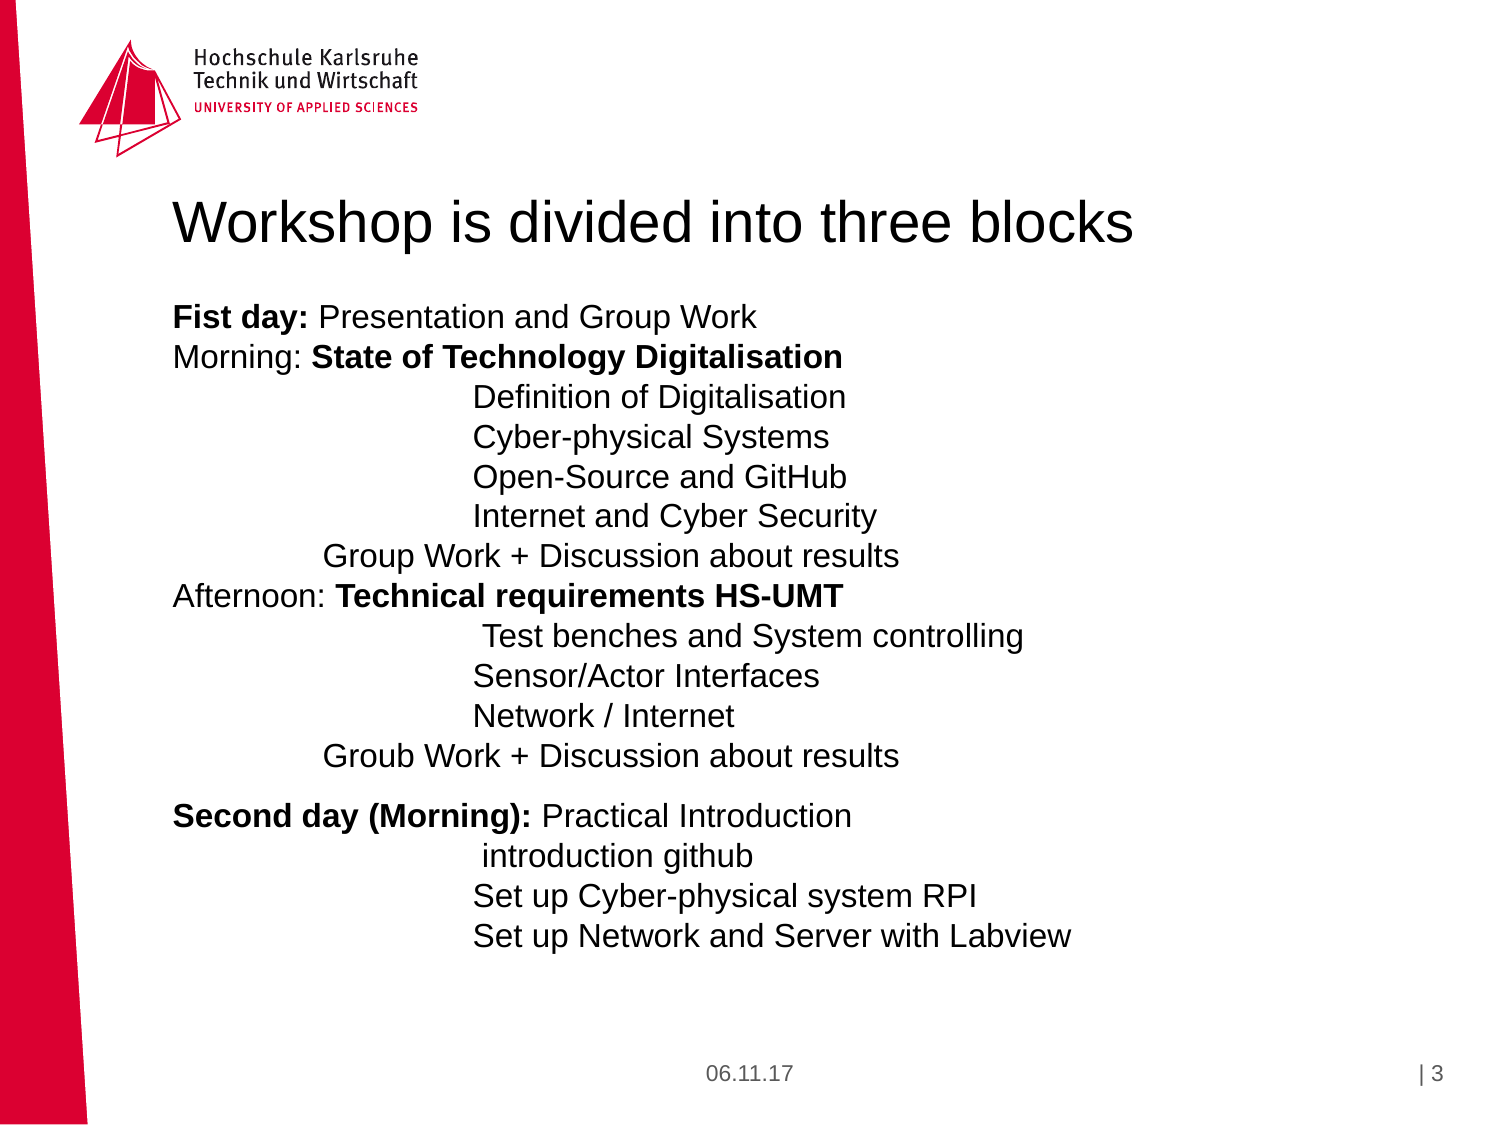

Workshop is divided into three blocks
Fist day: Presentation and Group Work
Morning: State of Technology Digitalisation
		Definition of Digitalisation
		Cyber-physical Systems
		Open-Source and GitHub
		Internet and Cyber Security
	Group Work + Discussion about results
Afternoon: Technical requirements HS-UMT
		 Test benches and System controlling
		Sensor/Actor Interfaces
		Network / Internet
	Groub Work + Discussion about results
Second day (Morning): Practical Introduction
		 introduction github
		Set up Cyber-physical system RPI
		Set up Network and Server with Labview

06.11.17
| 3